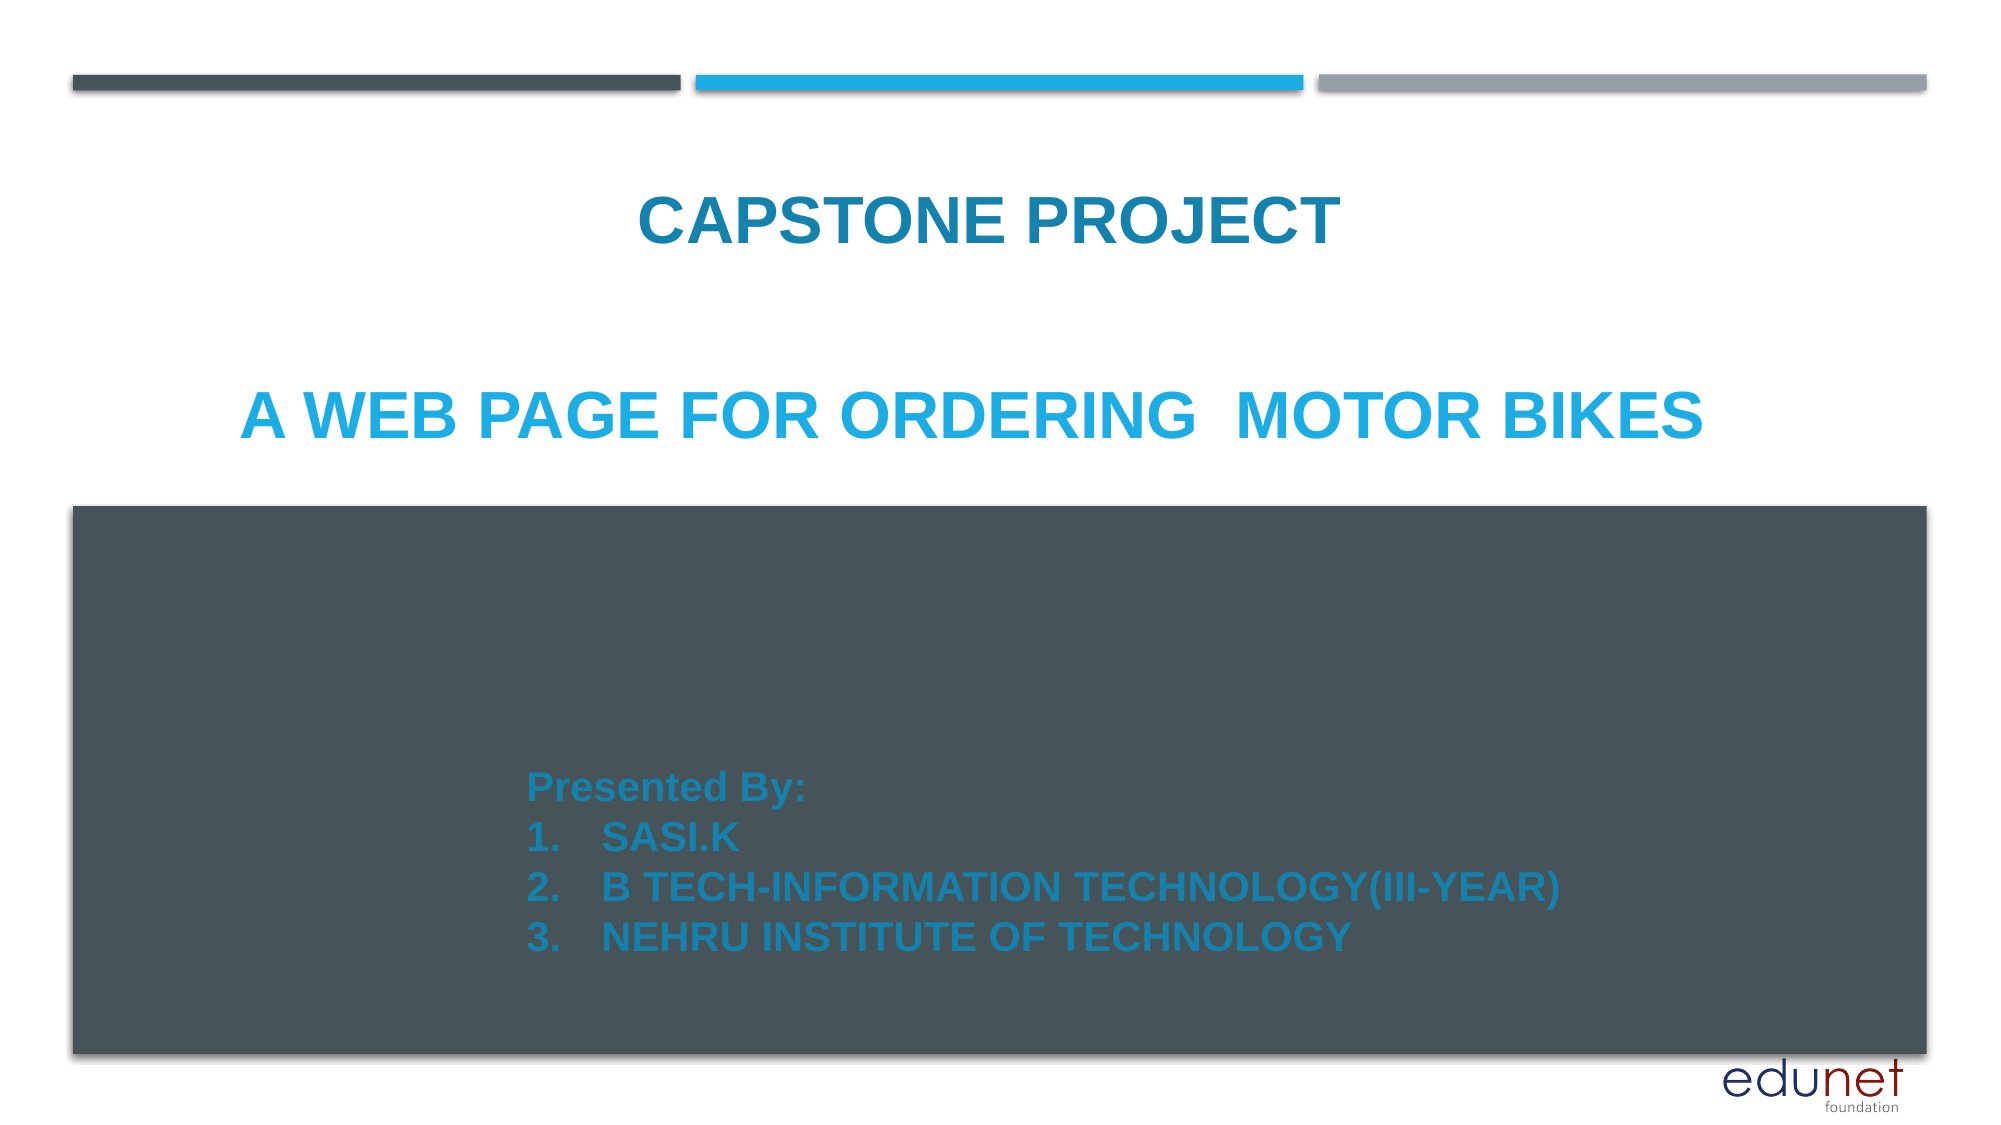

CAPSTONE PROJECT
# A web page for Ordering  motor bikes
Presented By:
SASI.K
B TECH-INFORMATION TECHNOLOGY(III-YEAR)
NEHRU INSTITUTE OF TECHNOLOGY